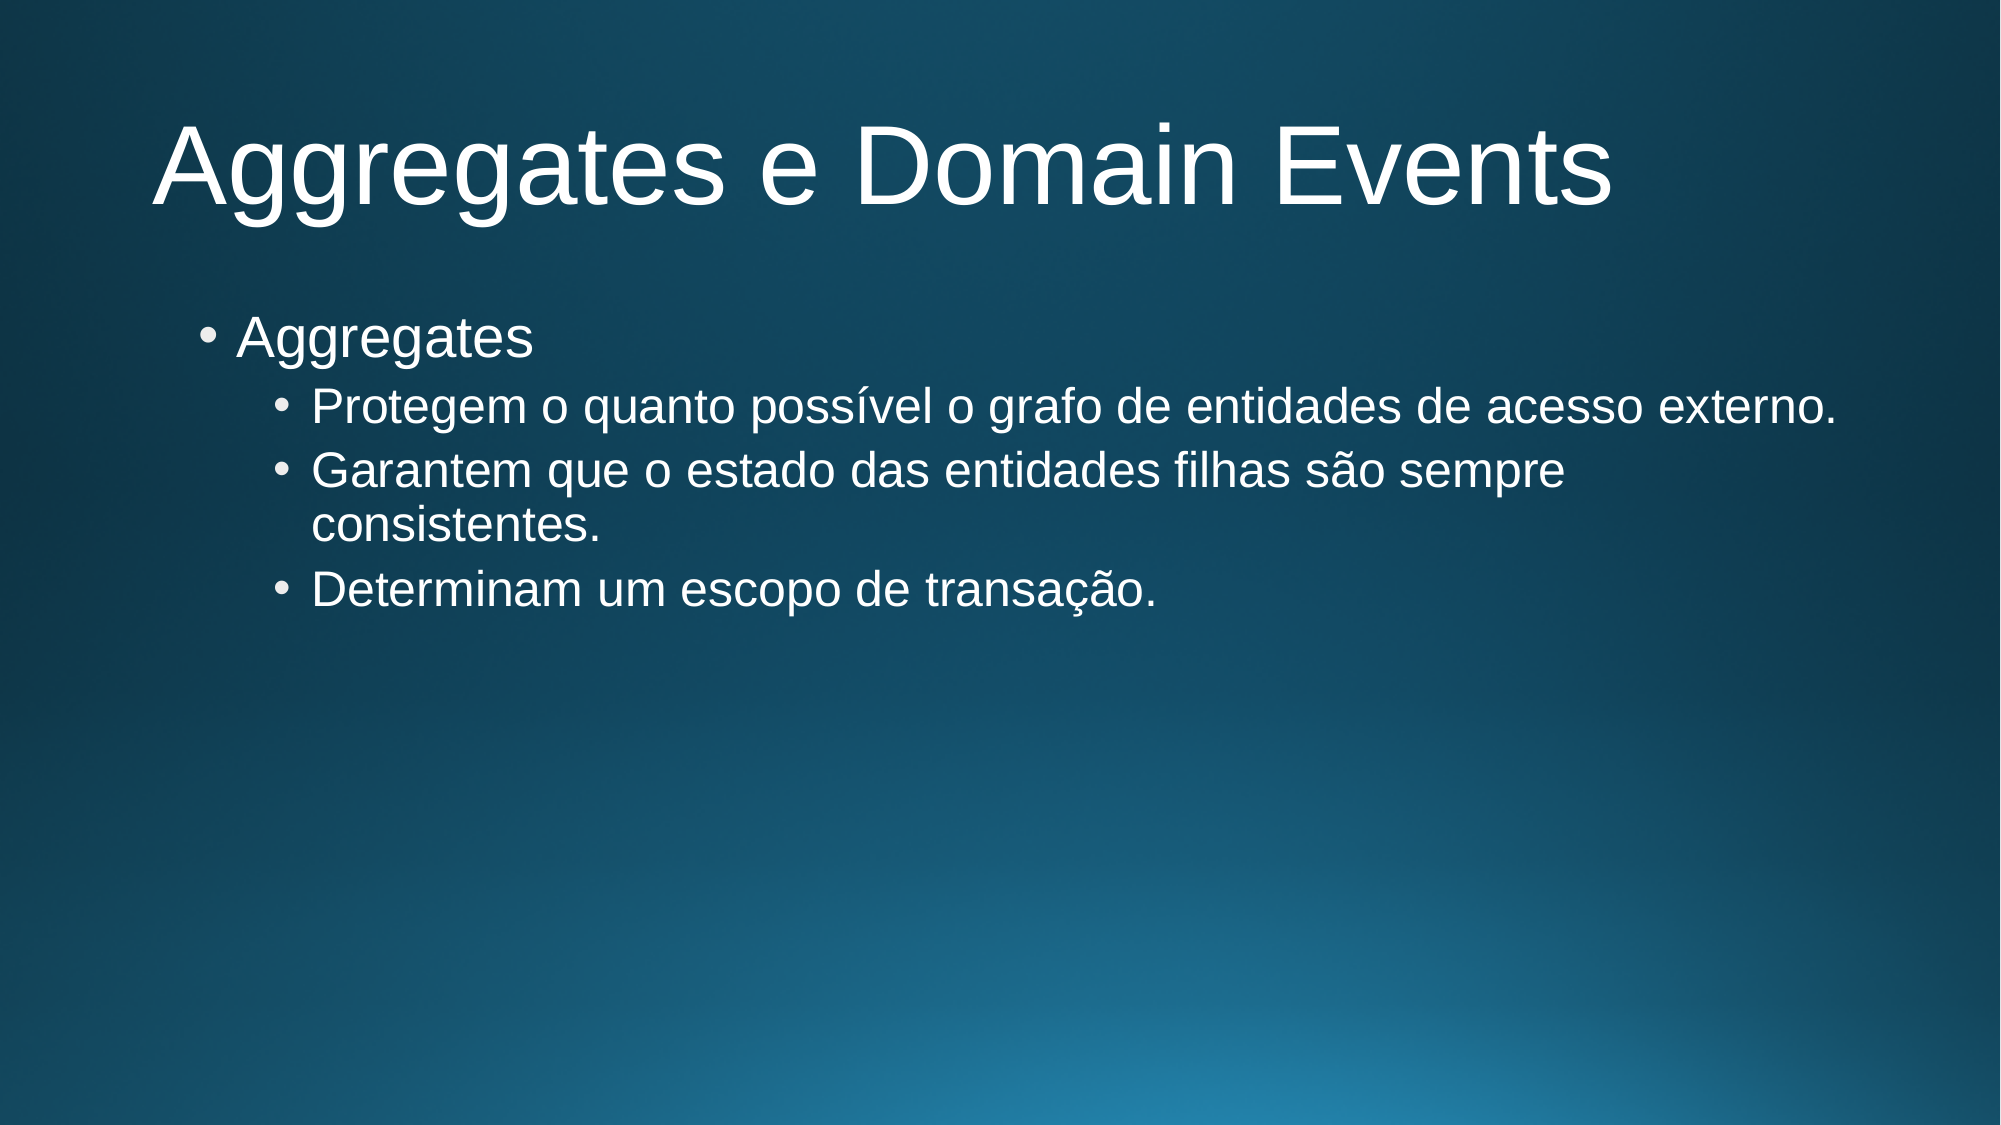

# Aggregates e Domain Events
Aggregates
Protegem o quanto possível o grafo de entidades de acesso externo.
Garantem que o estado das entidades filhas são sempre consistentes.
Determinam um escopo de transação.